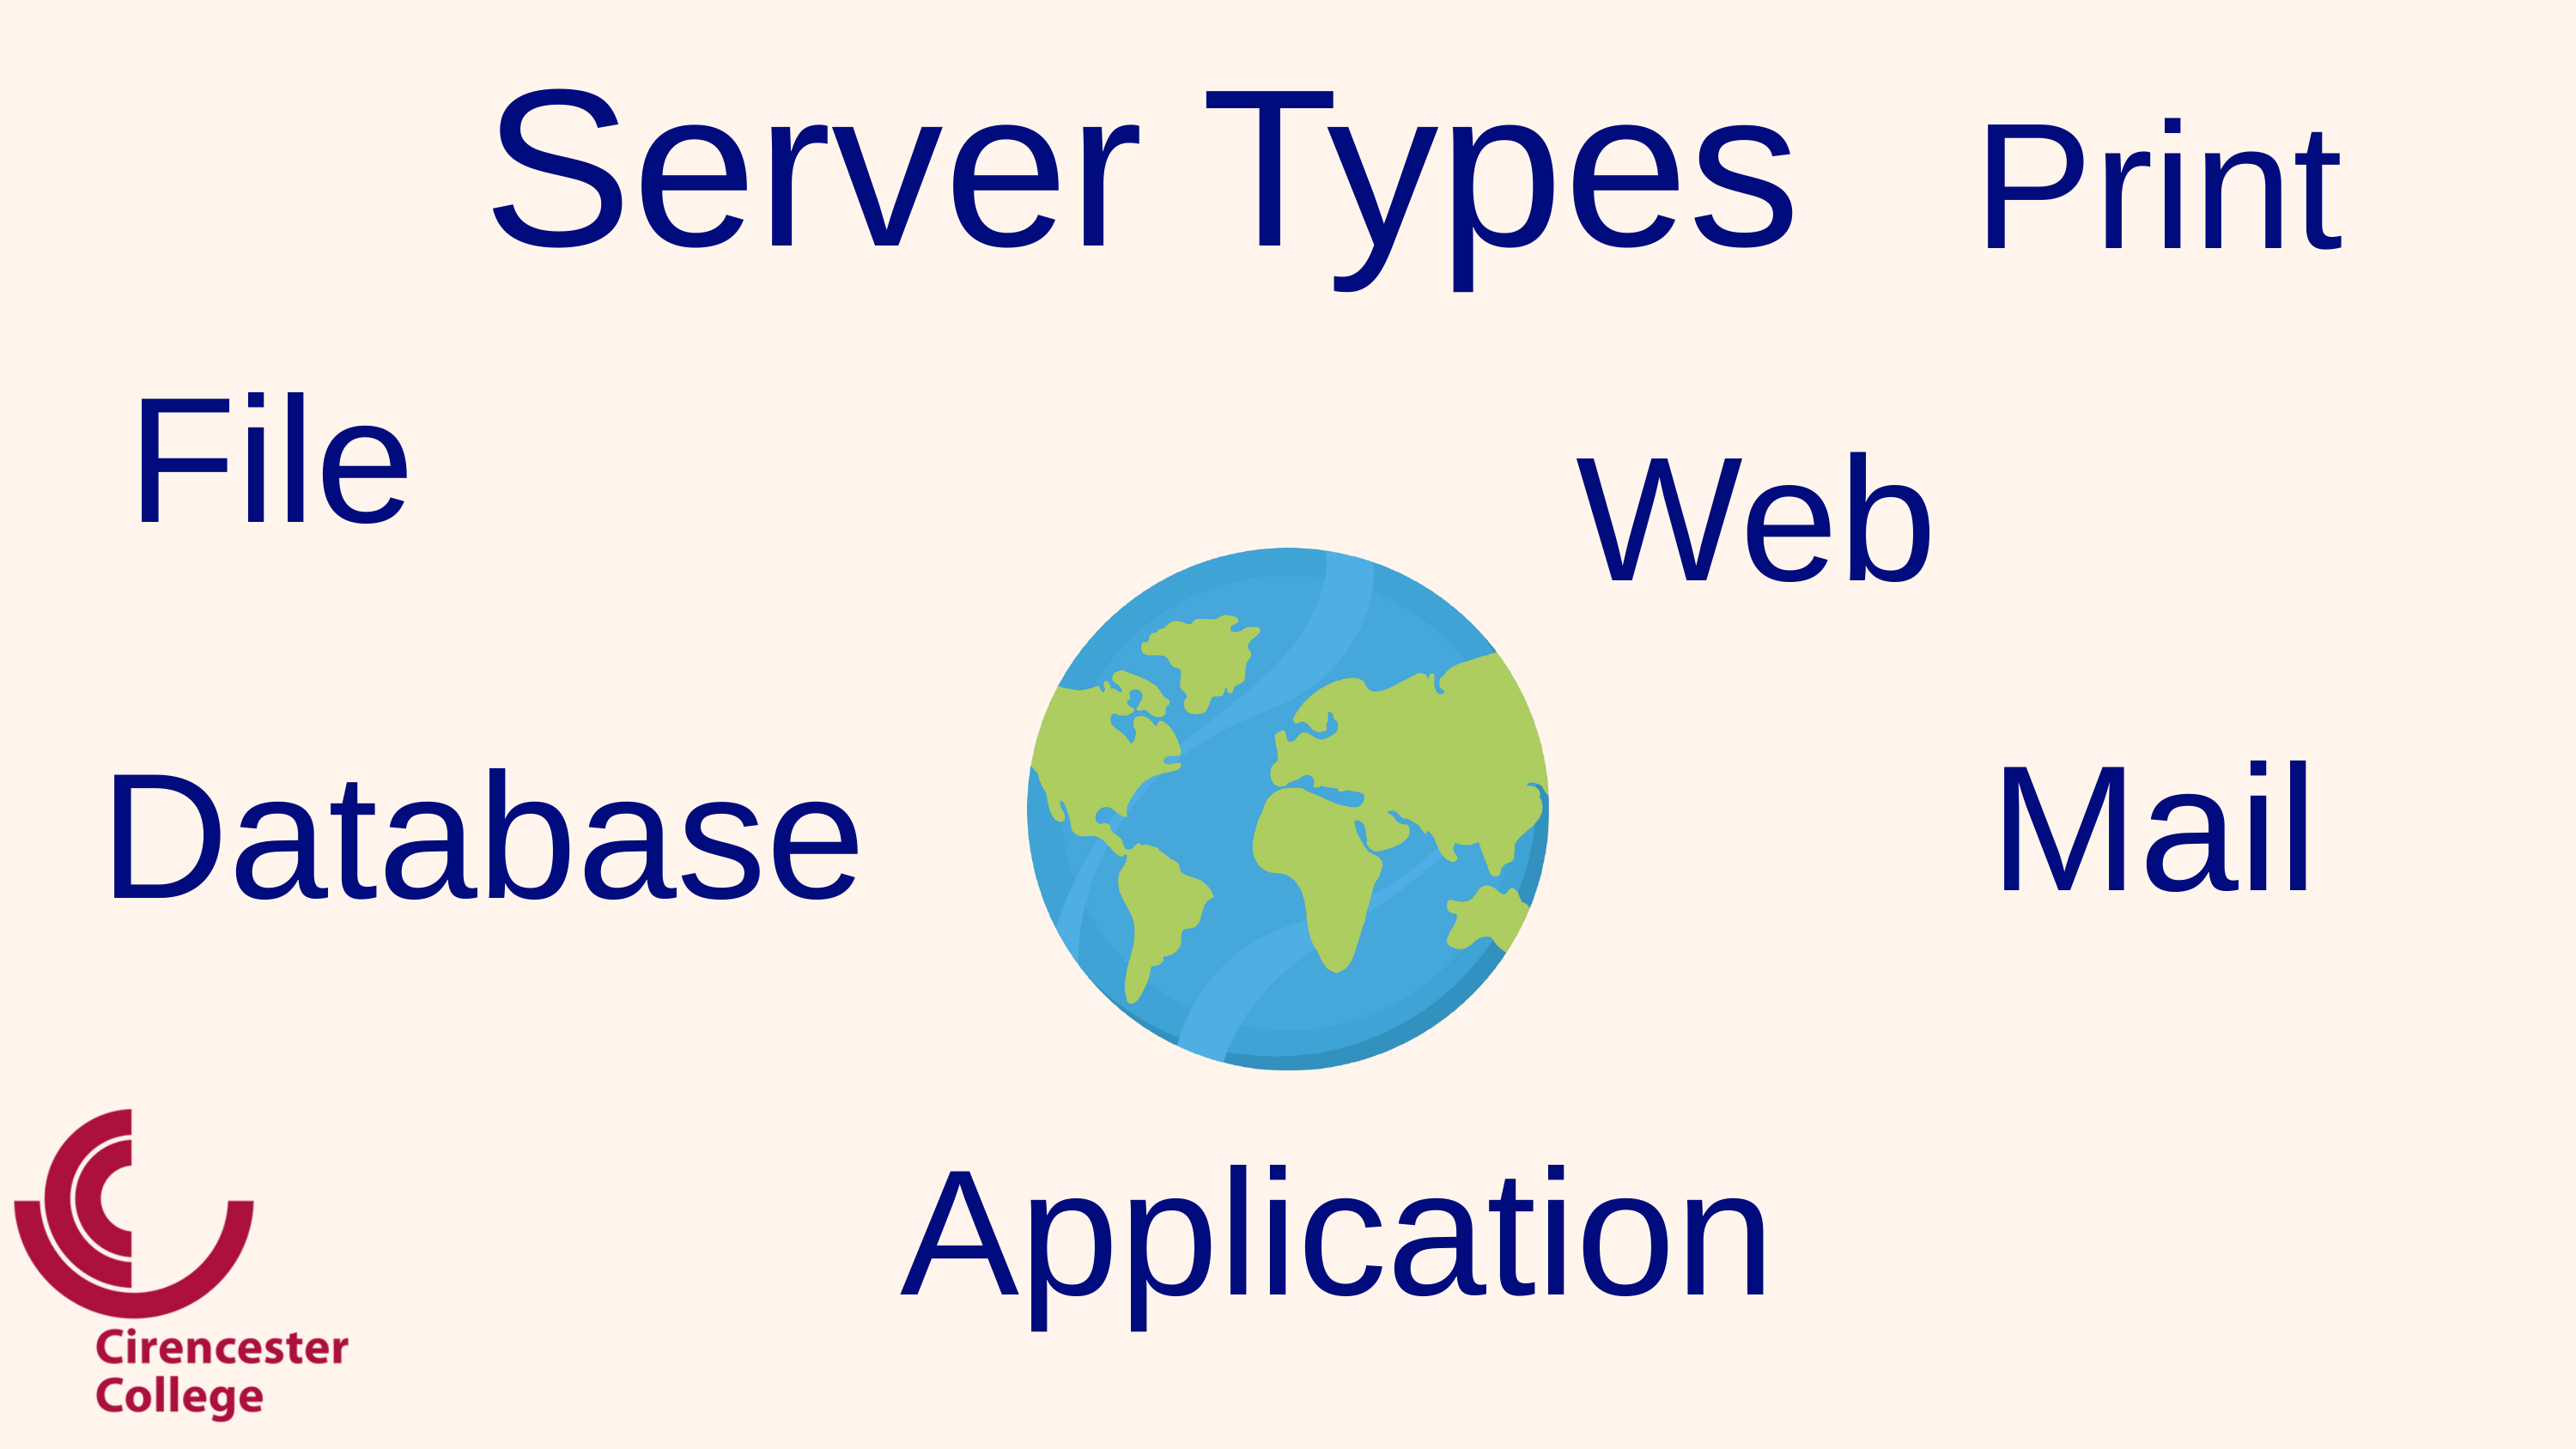

Server Types
Print
File
Web

Mail
Database
Application